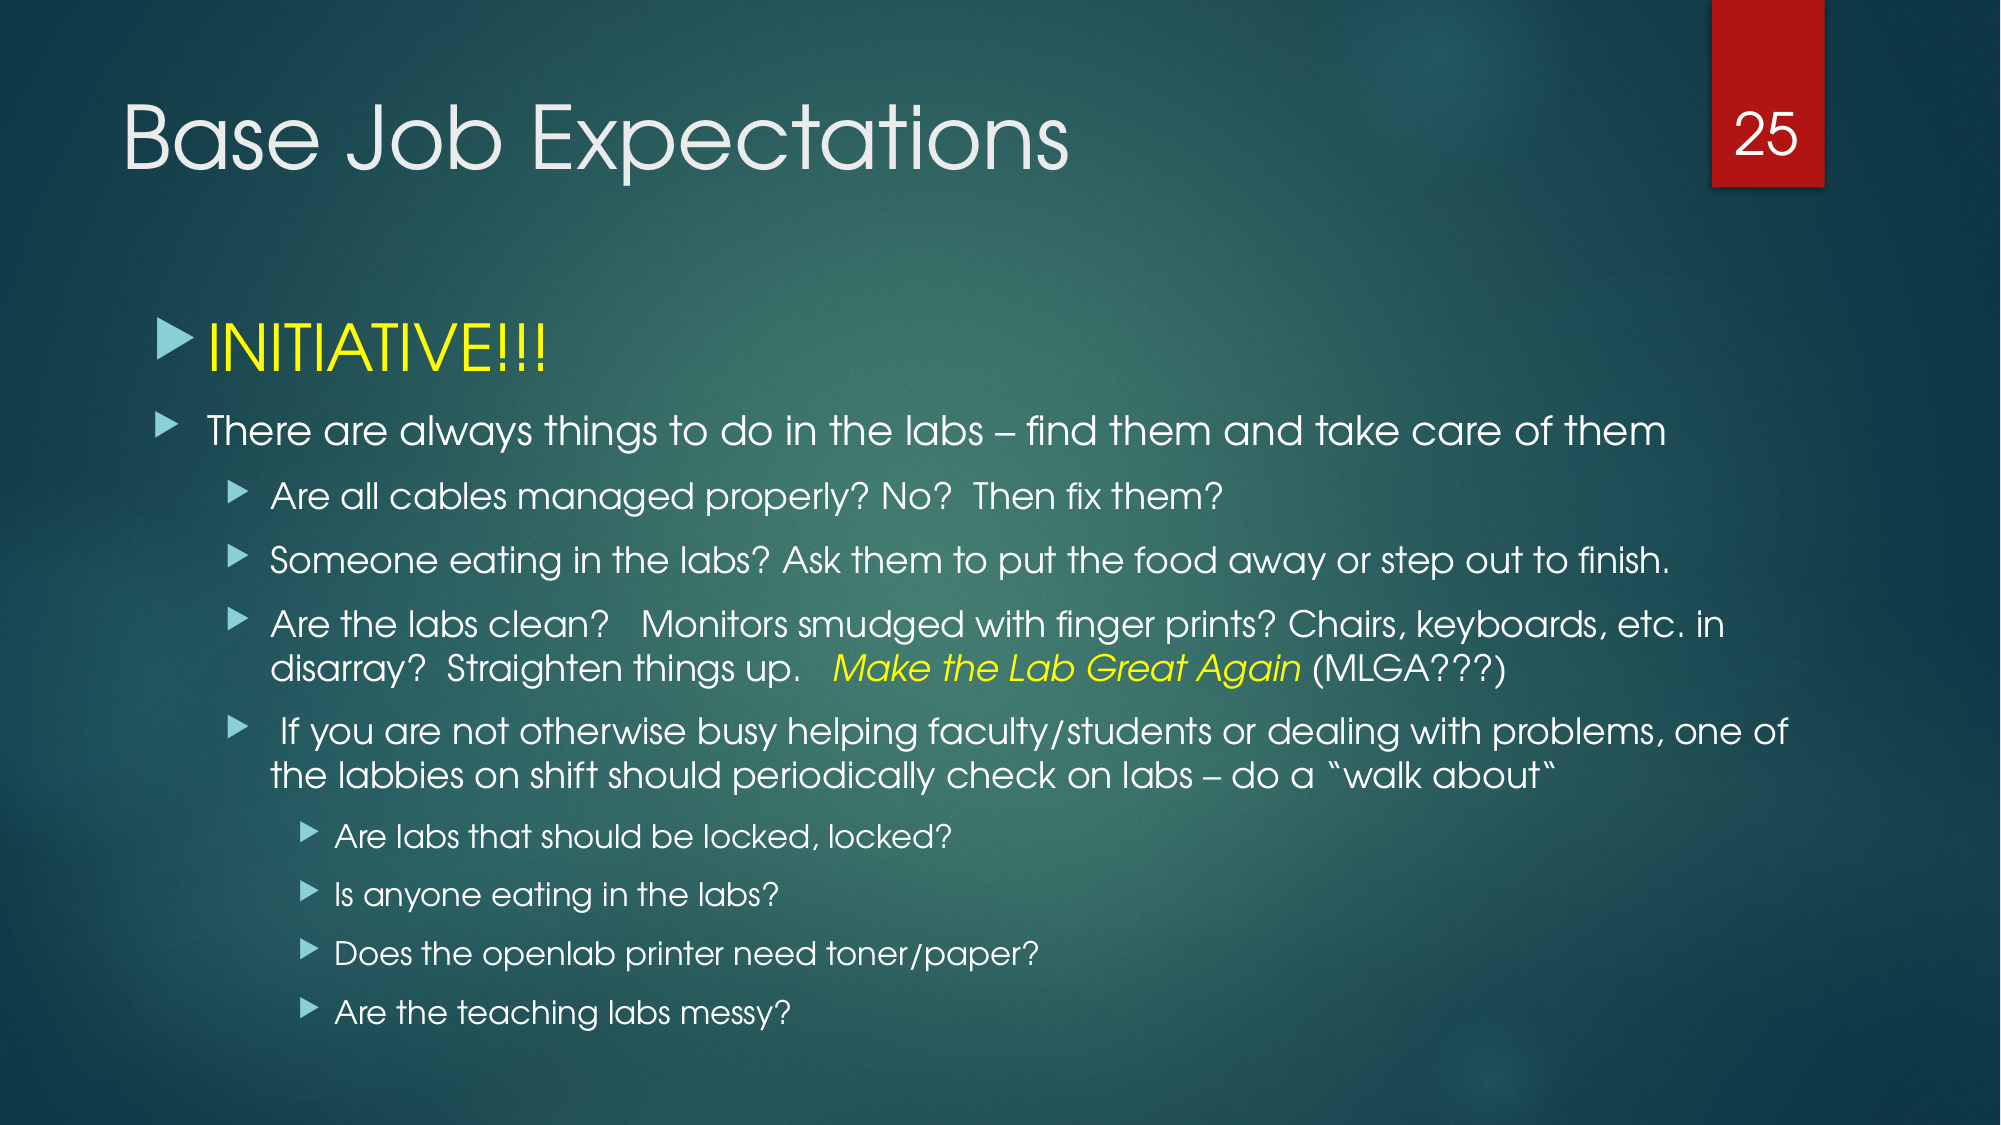

25
# Base Job Expectations
INITIATIVE!!!
There are always things to do in the labs – find them and take care of them
Are all cables managed properly? No?  Then fix them?
Someone eating in the labs? Ask them to put the food away or step out to finish.
Are the labs clean?   Monitors smudged with finger prints? Chairs, keyboards, etc. in disarray?  Straighten things up.   Make the Lab Great Again (MLGA???)
 If you are not otherwise busy helping faculty/students or dealing with problems, one of the labbies on shift should periodically check on labs – do a “walk about“
Are labs that should be locked, locked?
Is anyone eating in the labs?
Does the openlab printer need toner/paper?
Are the teaching labs messy?